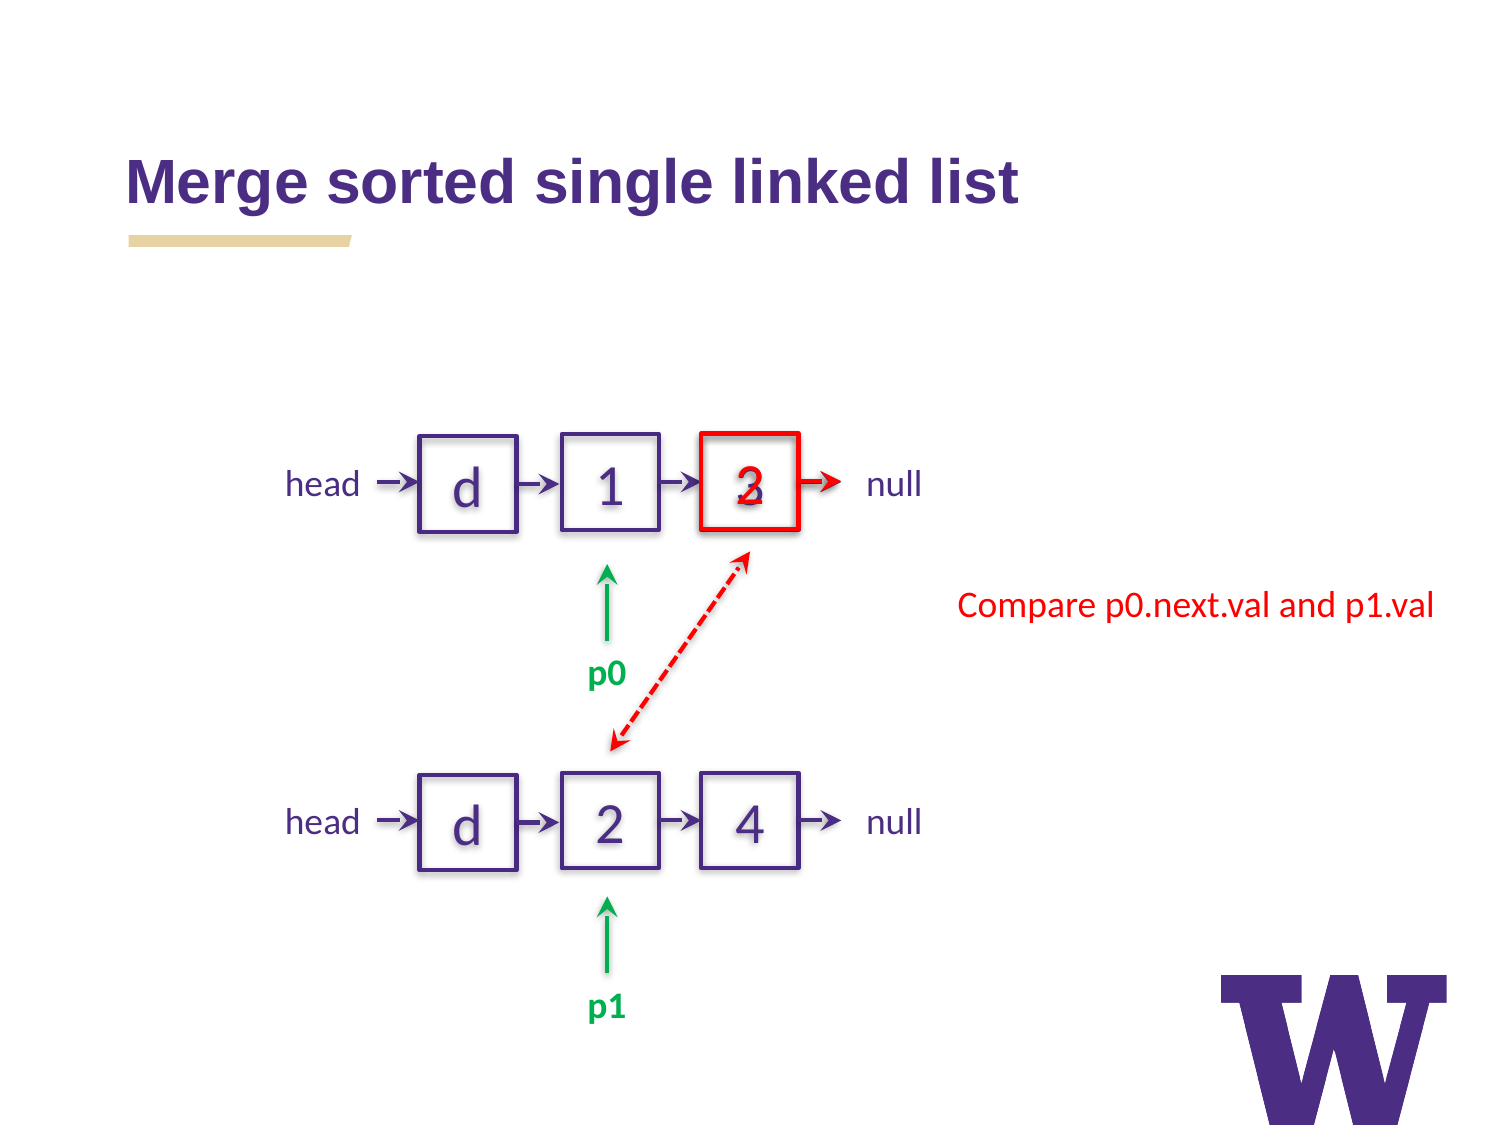

# Merge sorted single linked list
2
1
3
null
d
head
Compare p0.next.val and p1.val
p0
p1
2
4
d
head
null